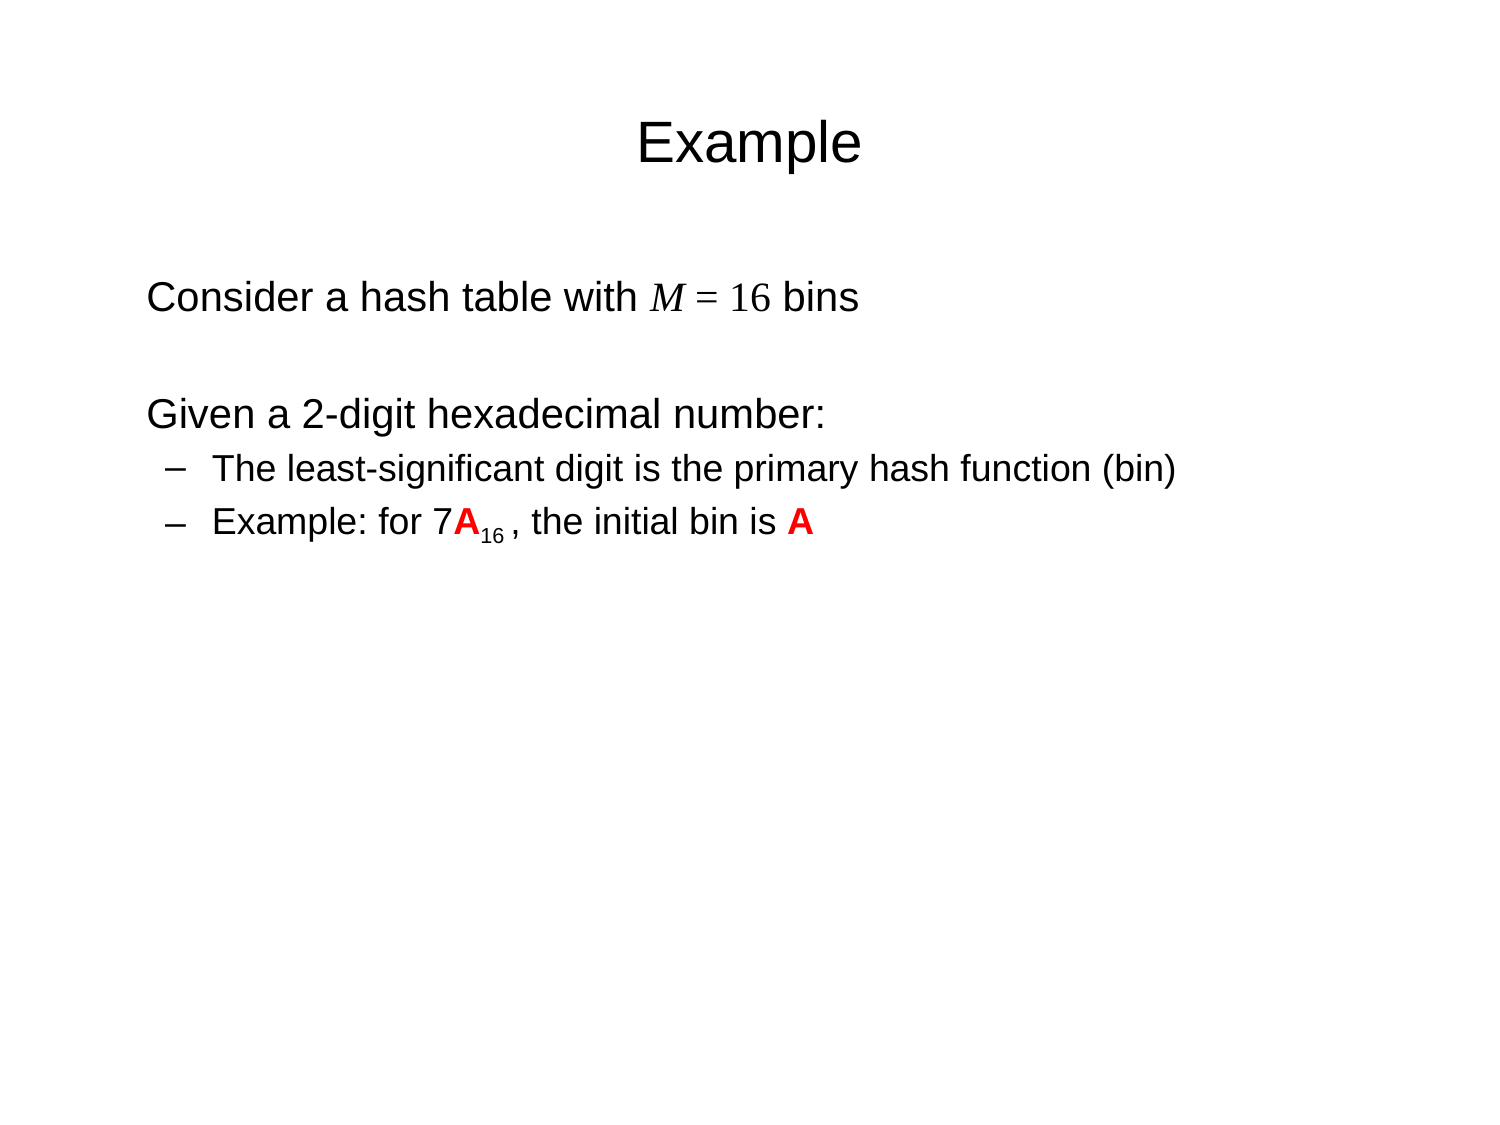

# Example
	Consider a hash table with M = 16 bins

	Given a 2-digit hexadecimal number:
The least-significant digit is the primary hash function (bin)
Example: for 7A16 , the initial bin is A